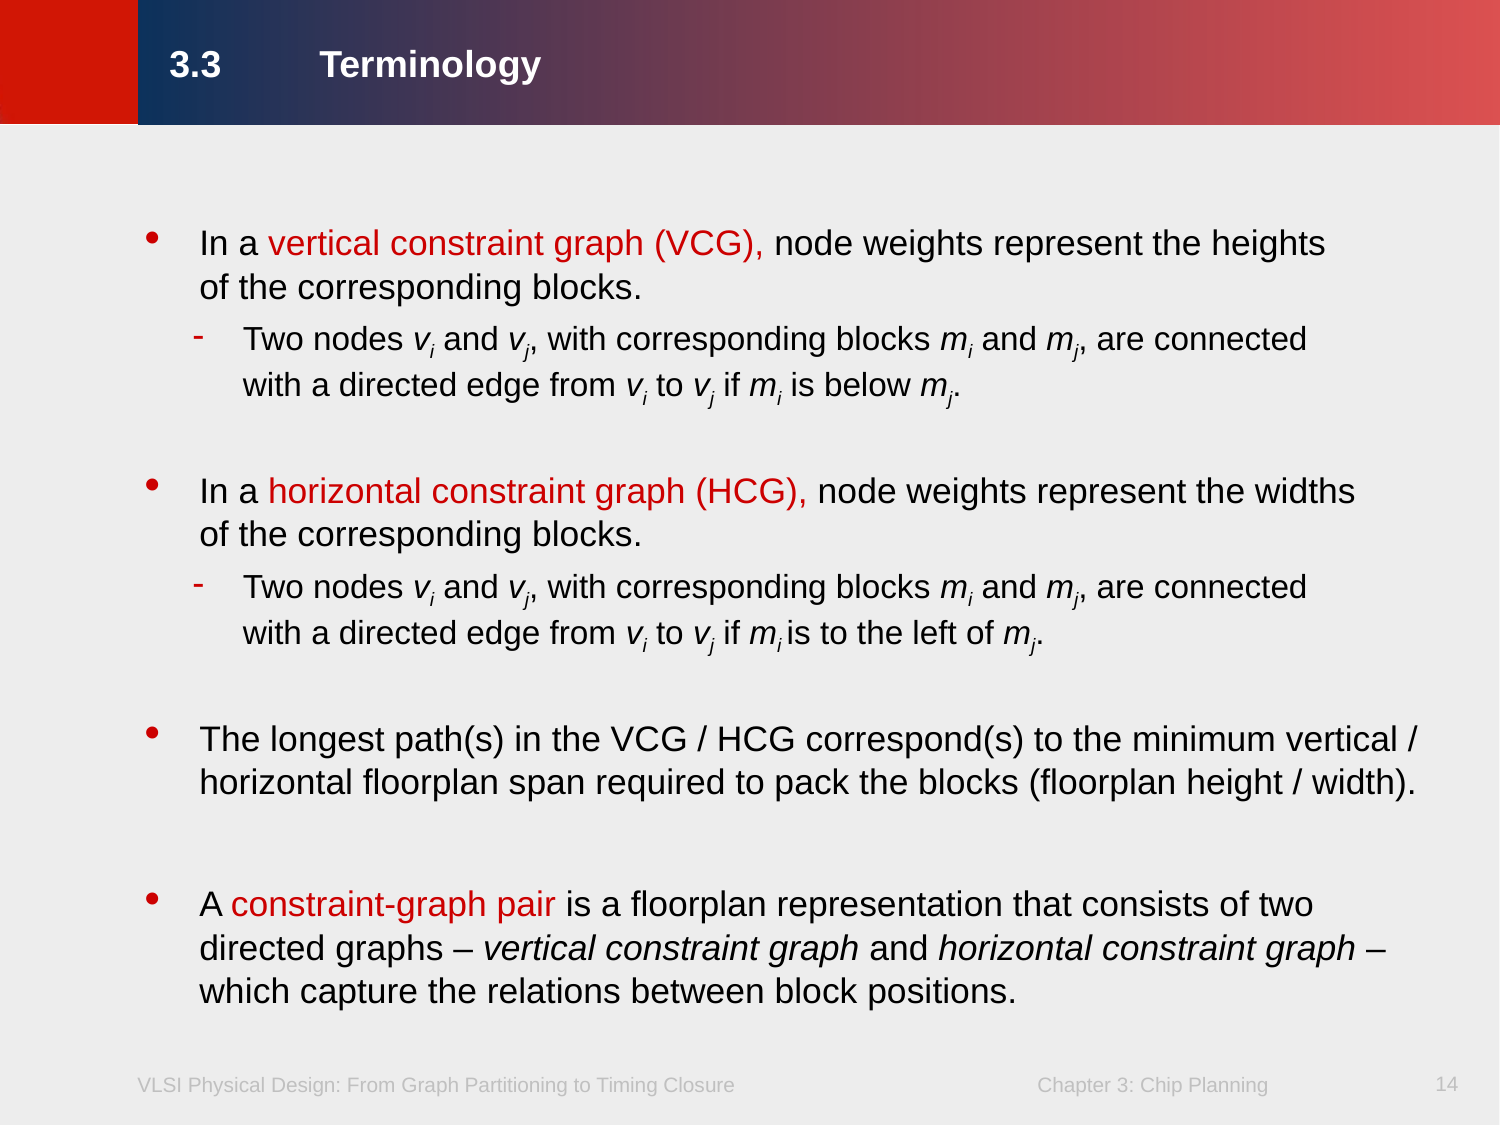

# 3.3	Terminology
In a vertical constraint graph (VCG), node weights represent the heights
of the corresponding blocks.
Two nodes vi and vj, with corresponding blocks mi and mj, are connected
with a directed edge from vi to vj if mi is below mj.
In a horizontal constraint graph (HCG), node weights represent the widths
of the corresponding blocks.
Two nodes vi and vj, with corresponding blocks mi and mj, are connected
with a directed edge from vi to vj if mi is to the left of mj.
The longest path(s) in the VCG / HCG correspond(s) to the minimum vertical / horizontal floorplan span required to pack the blocks (floorplan height / width).

A constraint-graph pair is a floorplan representation that consists of two directed graphs – vertical constraint graph and horizontal constraint graph – which capture the relations between block positions.
14